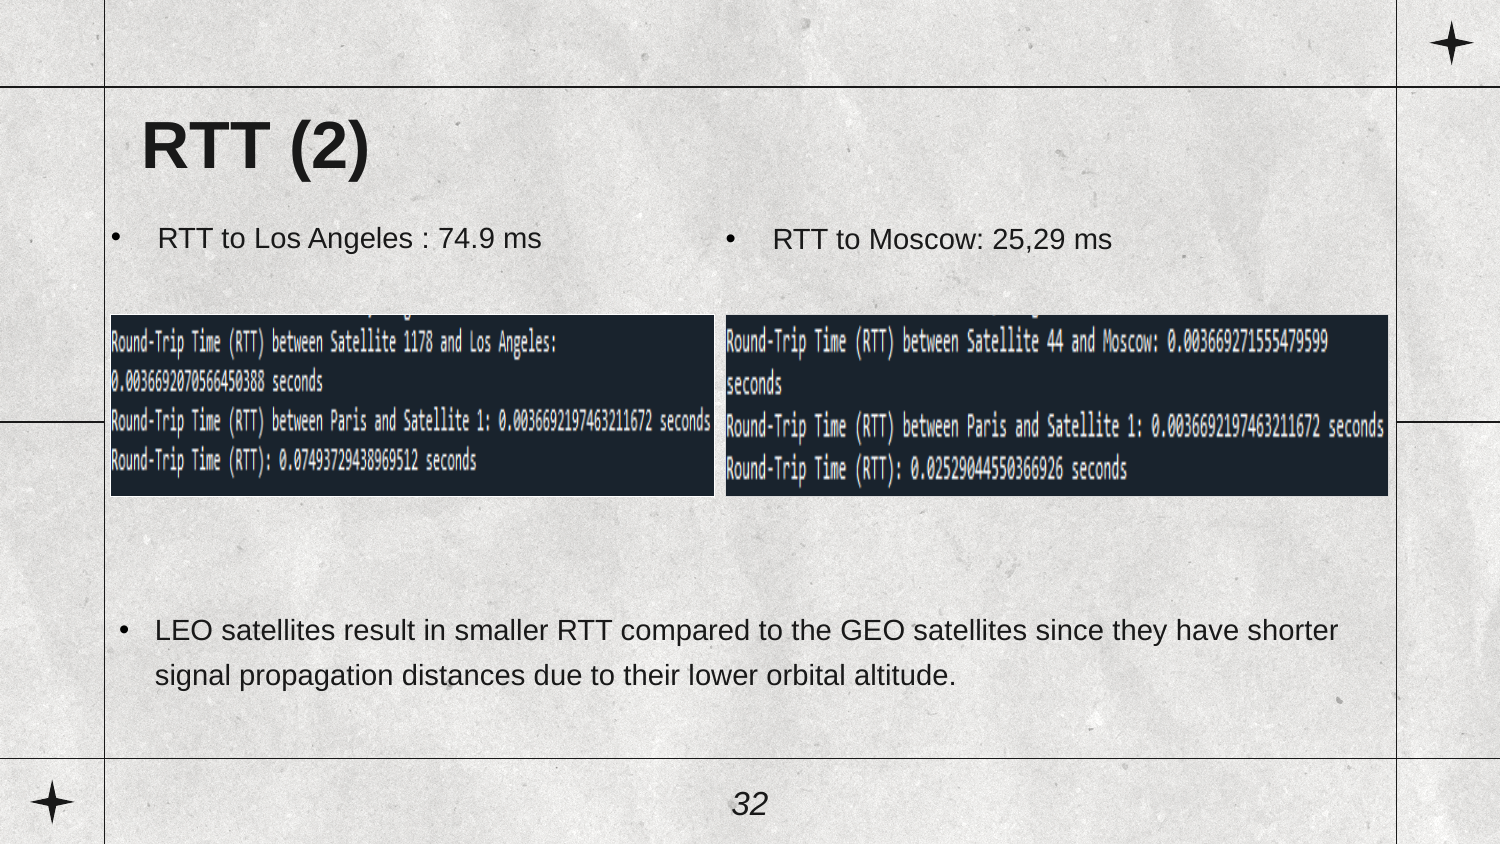

# RTT (2)
RTT to Los Angeles : 74.9 ms

RTT to Moscow: 25,29 ms

LEO satellites result in smaller RTT compared to the GEO satellites since they have shorter signal propagation distances due to their lower orbital altitude.

32